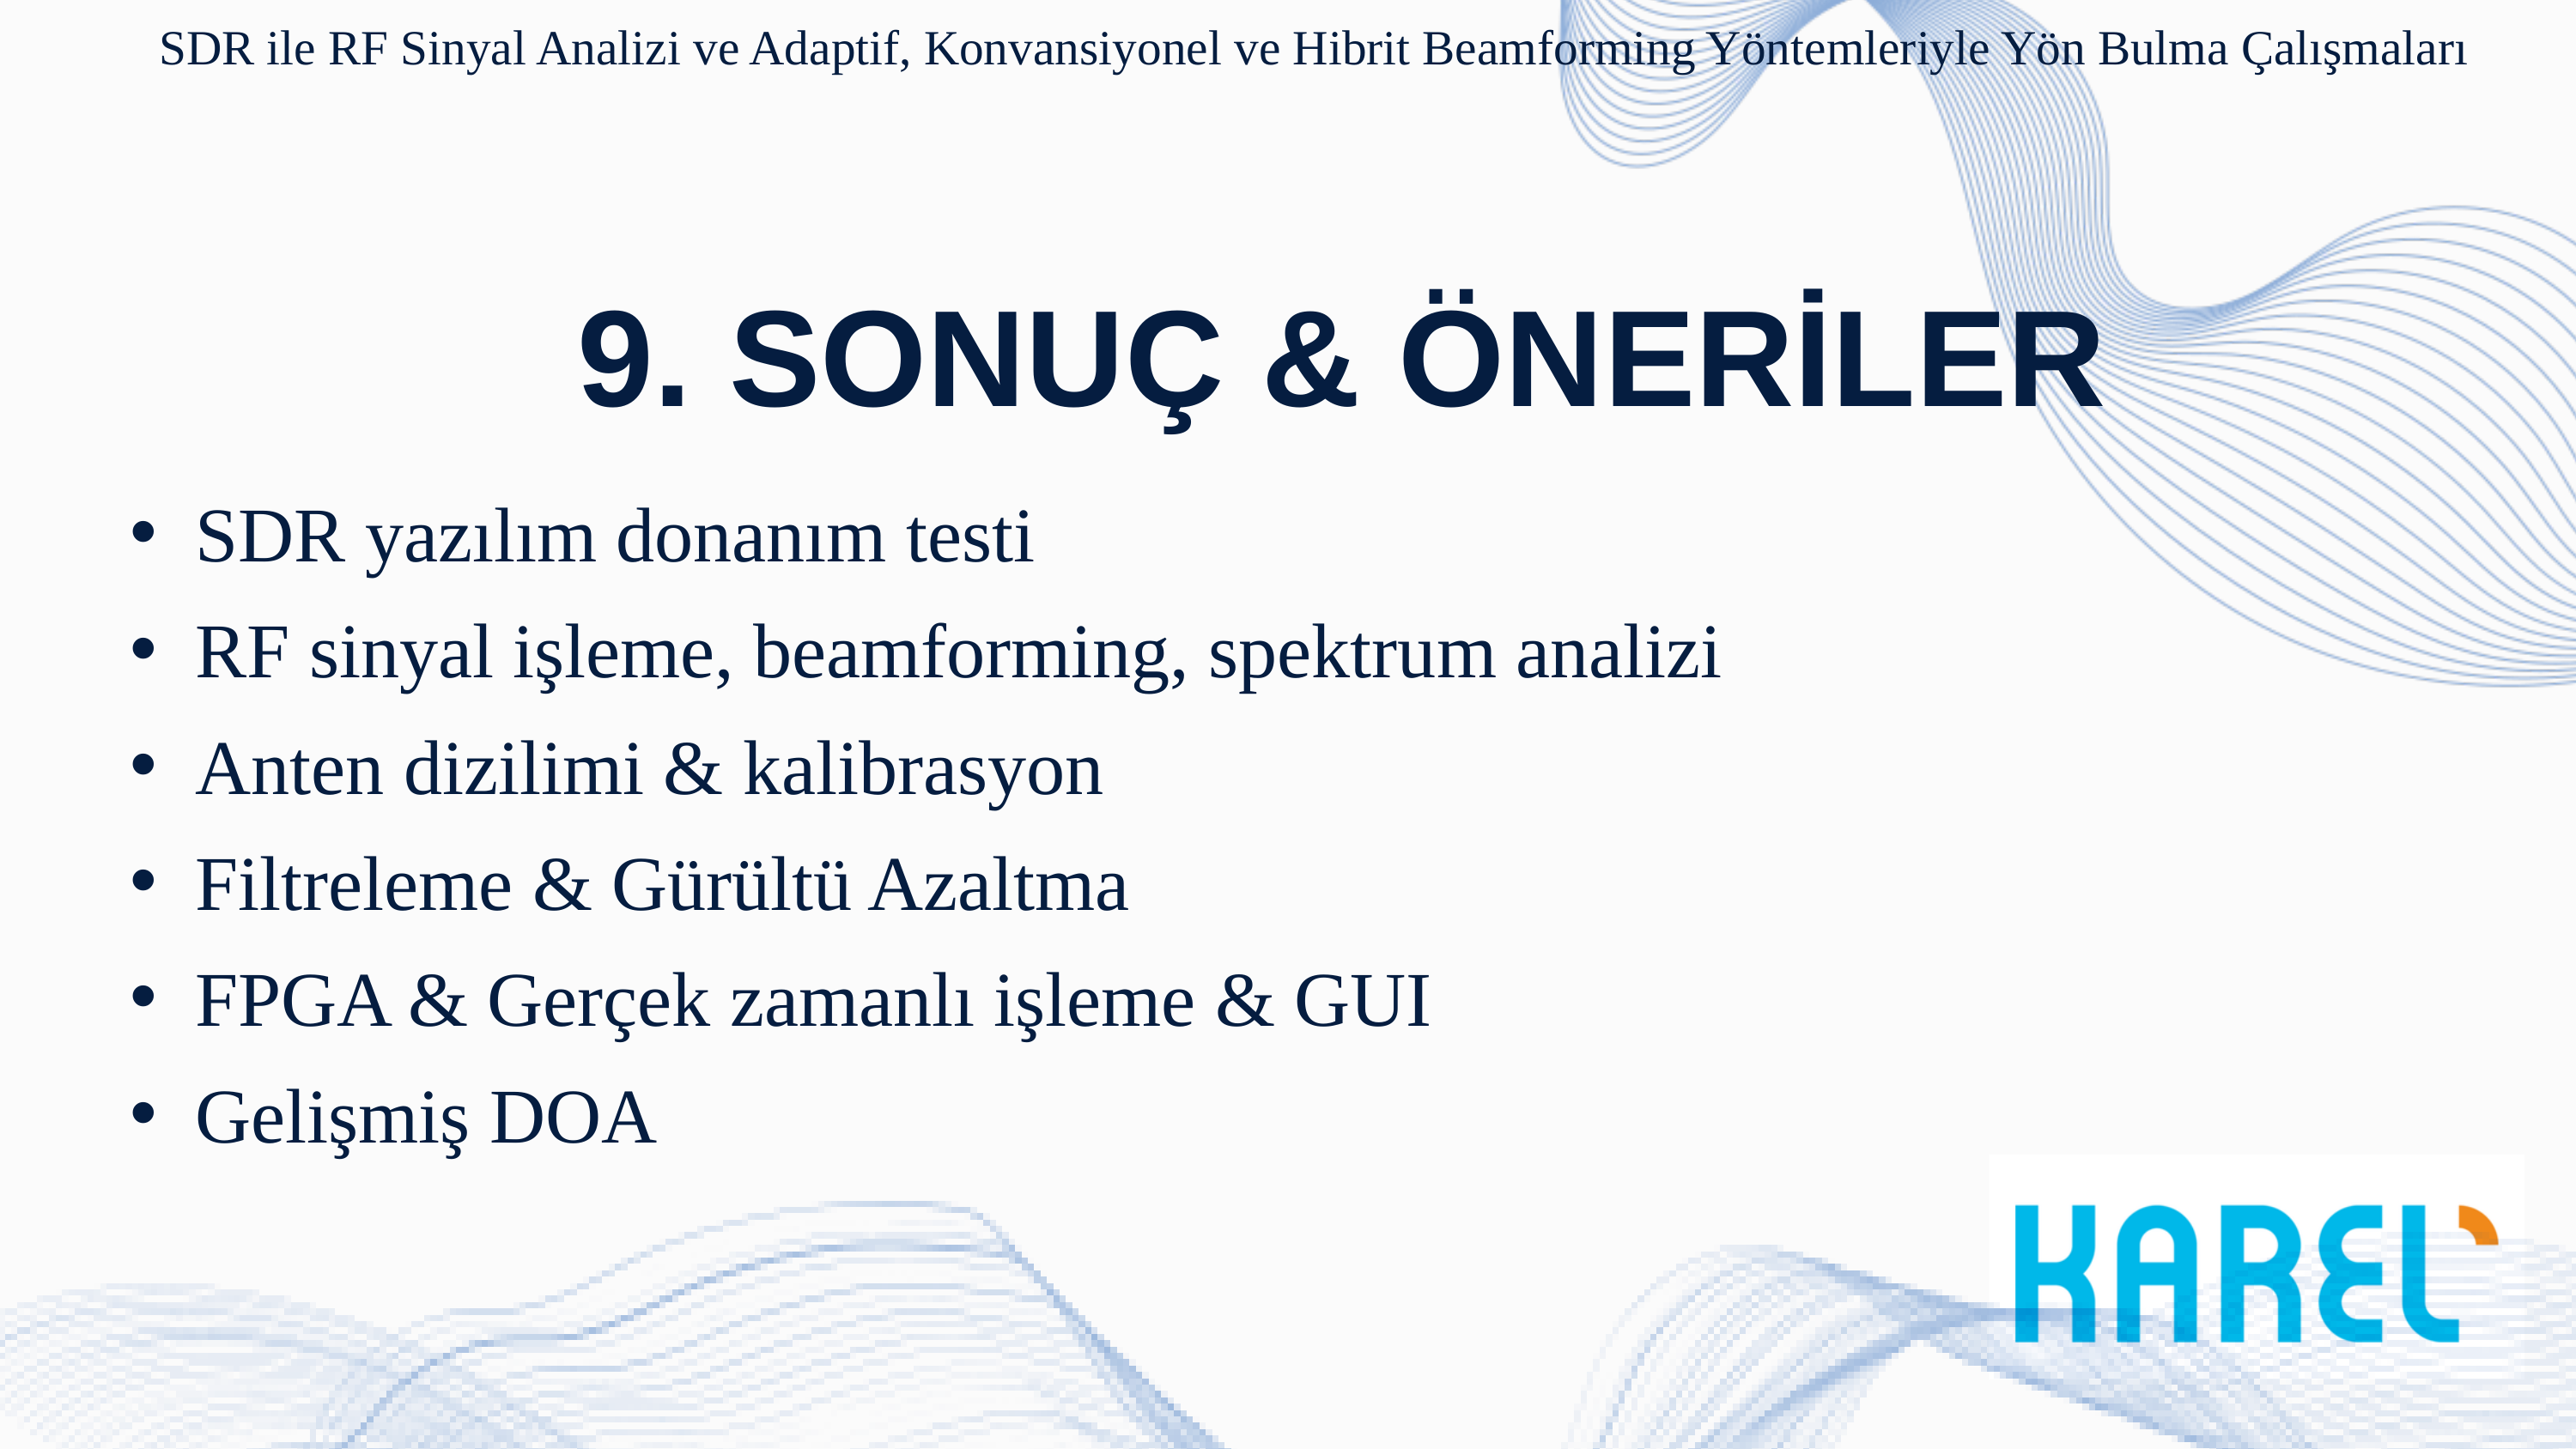

SDR ile RF Sinyal Analizi ve Adaptif, Konvansiyonel ve Hibrit Beamforming Yöntemleriyle Yön Bulma Çalışmaları

9. SONUÇ & ÖNERİLER
SDR yazılım donanım testi
RF sinyal işleme, beamforming, spektrum analizi
Anten dizilimi & kalibrasyon
Filtreleme & Gürültü Azaltma
FPGA & Gerçek zamanlı işleme & GUI
Gelişmiş DOA